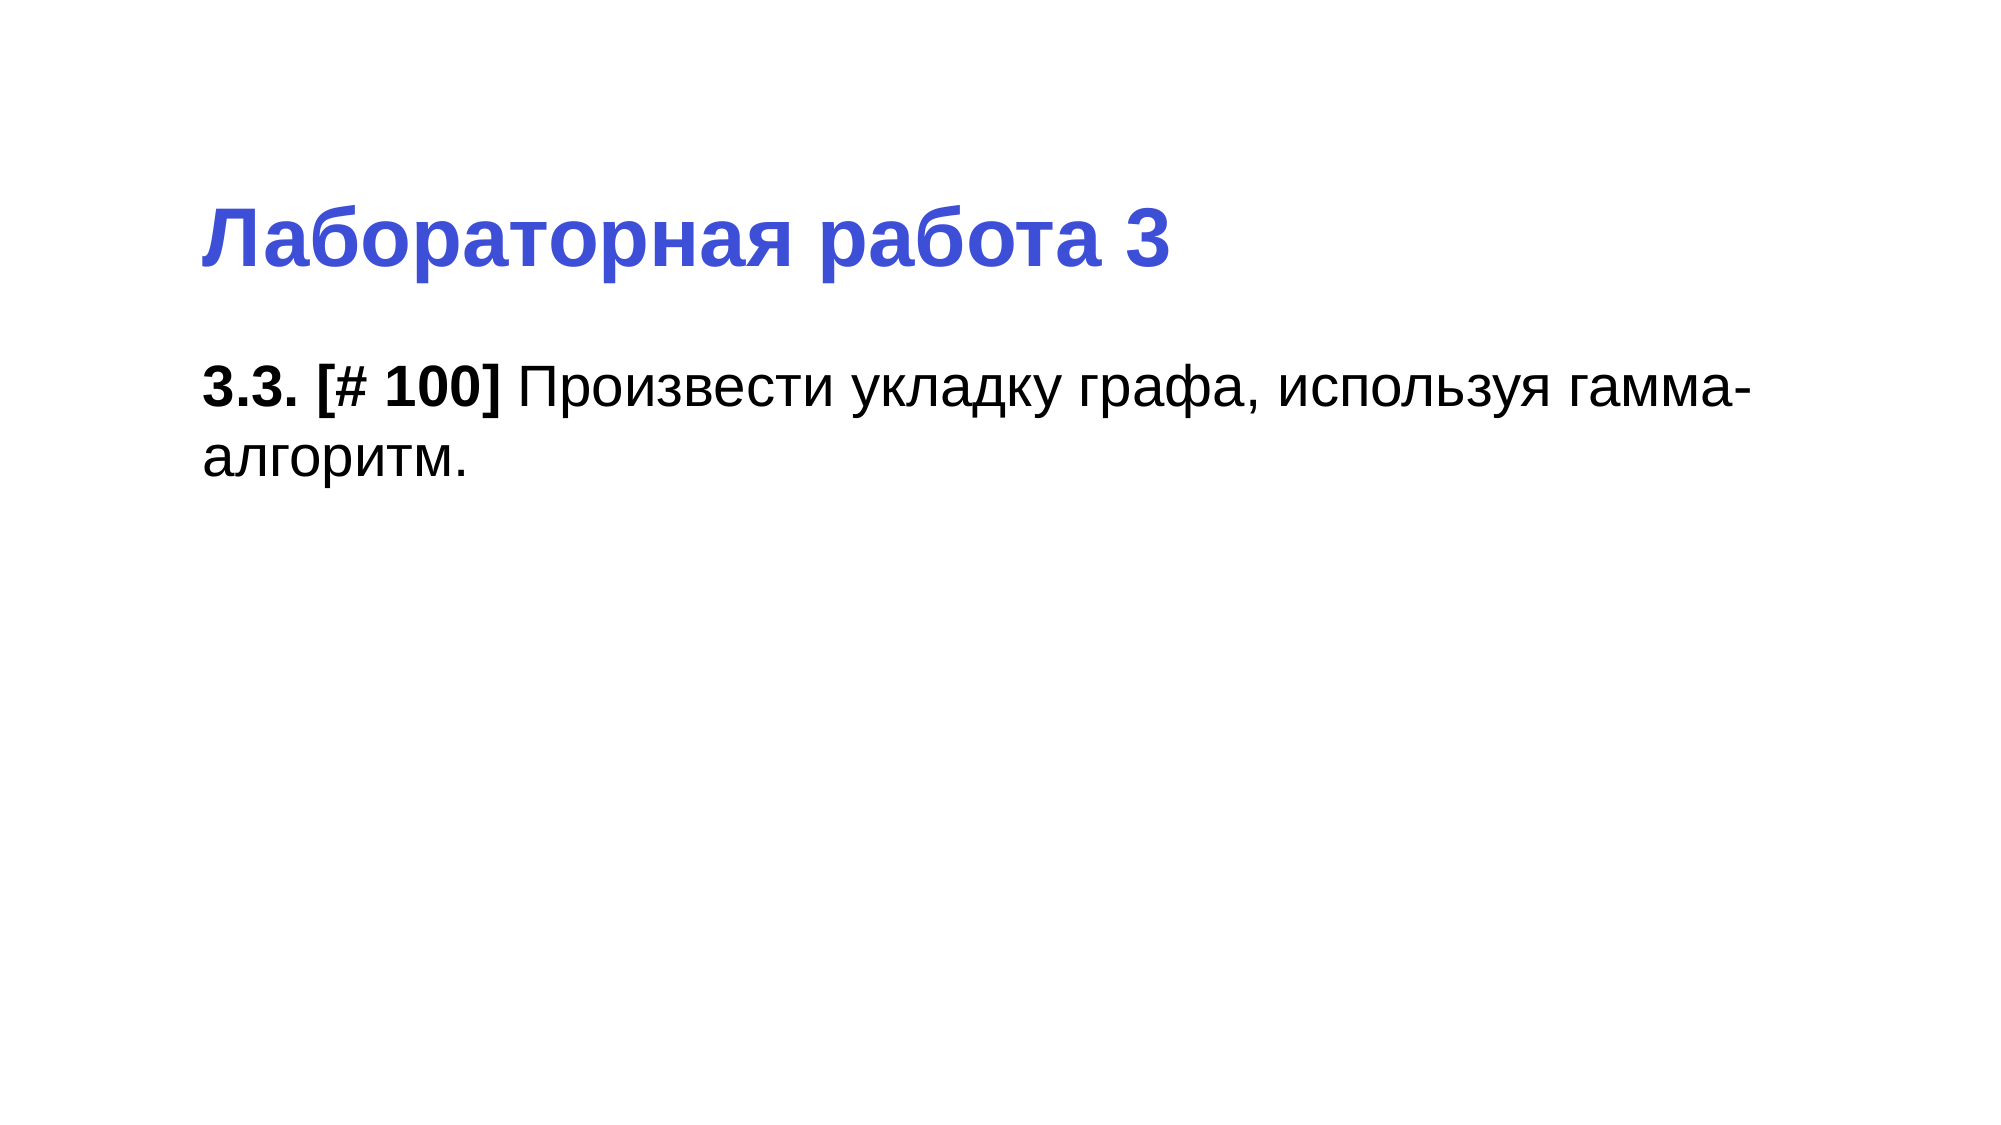

Лабораторная работа 3
3.3. [# 100] Произвести укладку графа, используя гамма-алгоритм.